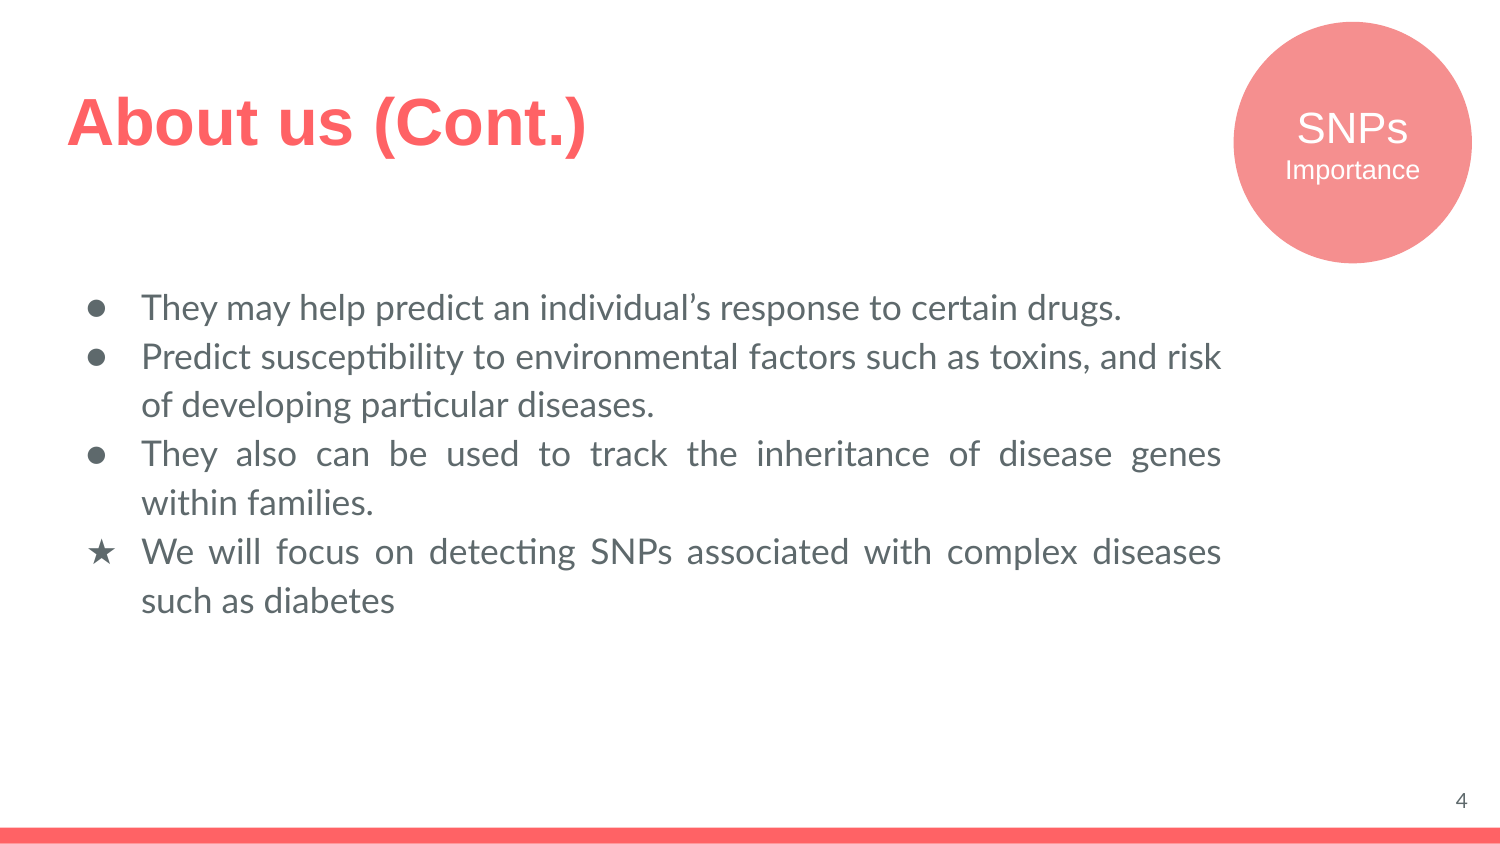

SNPs
Importance
# About us (Cont.)
They may help predict an individual’s response to certain drugs.
Predict susceptibility to environmental factors such as toxins, and risk of developing particular diseases.
They also can be used to track the inheritance of disease genes within families.
We will focus on detecting SNPs associated with complex diseases such as diabetes
4